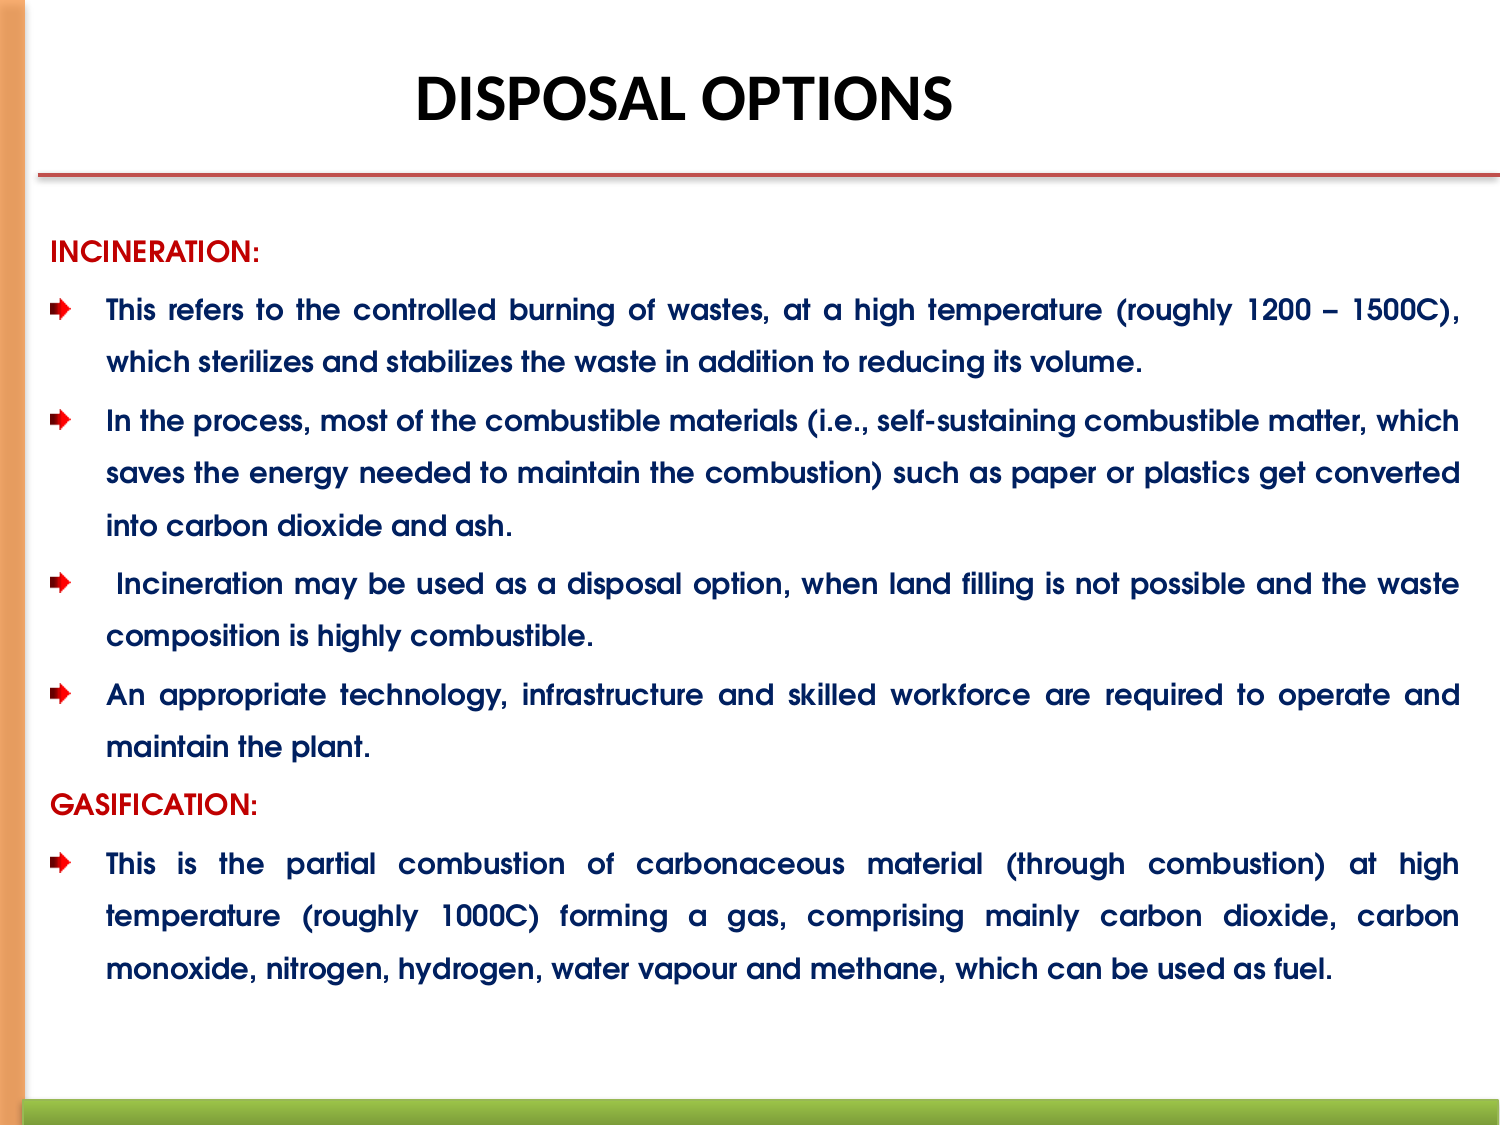

DISPOSAL OPTIONS
INCINERATION:
This refers to the controlled burning of wastes, at a high temperature (roughly 1200 – 1500C), which sterilizes and stabilizes the waste in addition to reducing its volume.
In the process, most of the combustible materials (i.e., self-sustaining combustible matter, which saves the energy needed to maintain the combustion) such as paper or plastics get converted into carbon dioxide and ash.
 Incineration may be used as a disposal option, when land filling is not possible and the waste composition is highly combustible.
An appropriate technology, infrastructure and skilled workforce are required to operate and maintain the plant.
GASIFICATION:
This is the partial combustion of carbonaceous material (through combustion) at high temperature (roughly 1000C) forming a gas, comprising mainly carbon dioxide, carbon monoxide, nitrogen, hydrogen, water vapour and methane, which can be used as fuel.